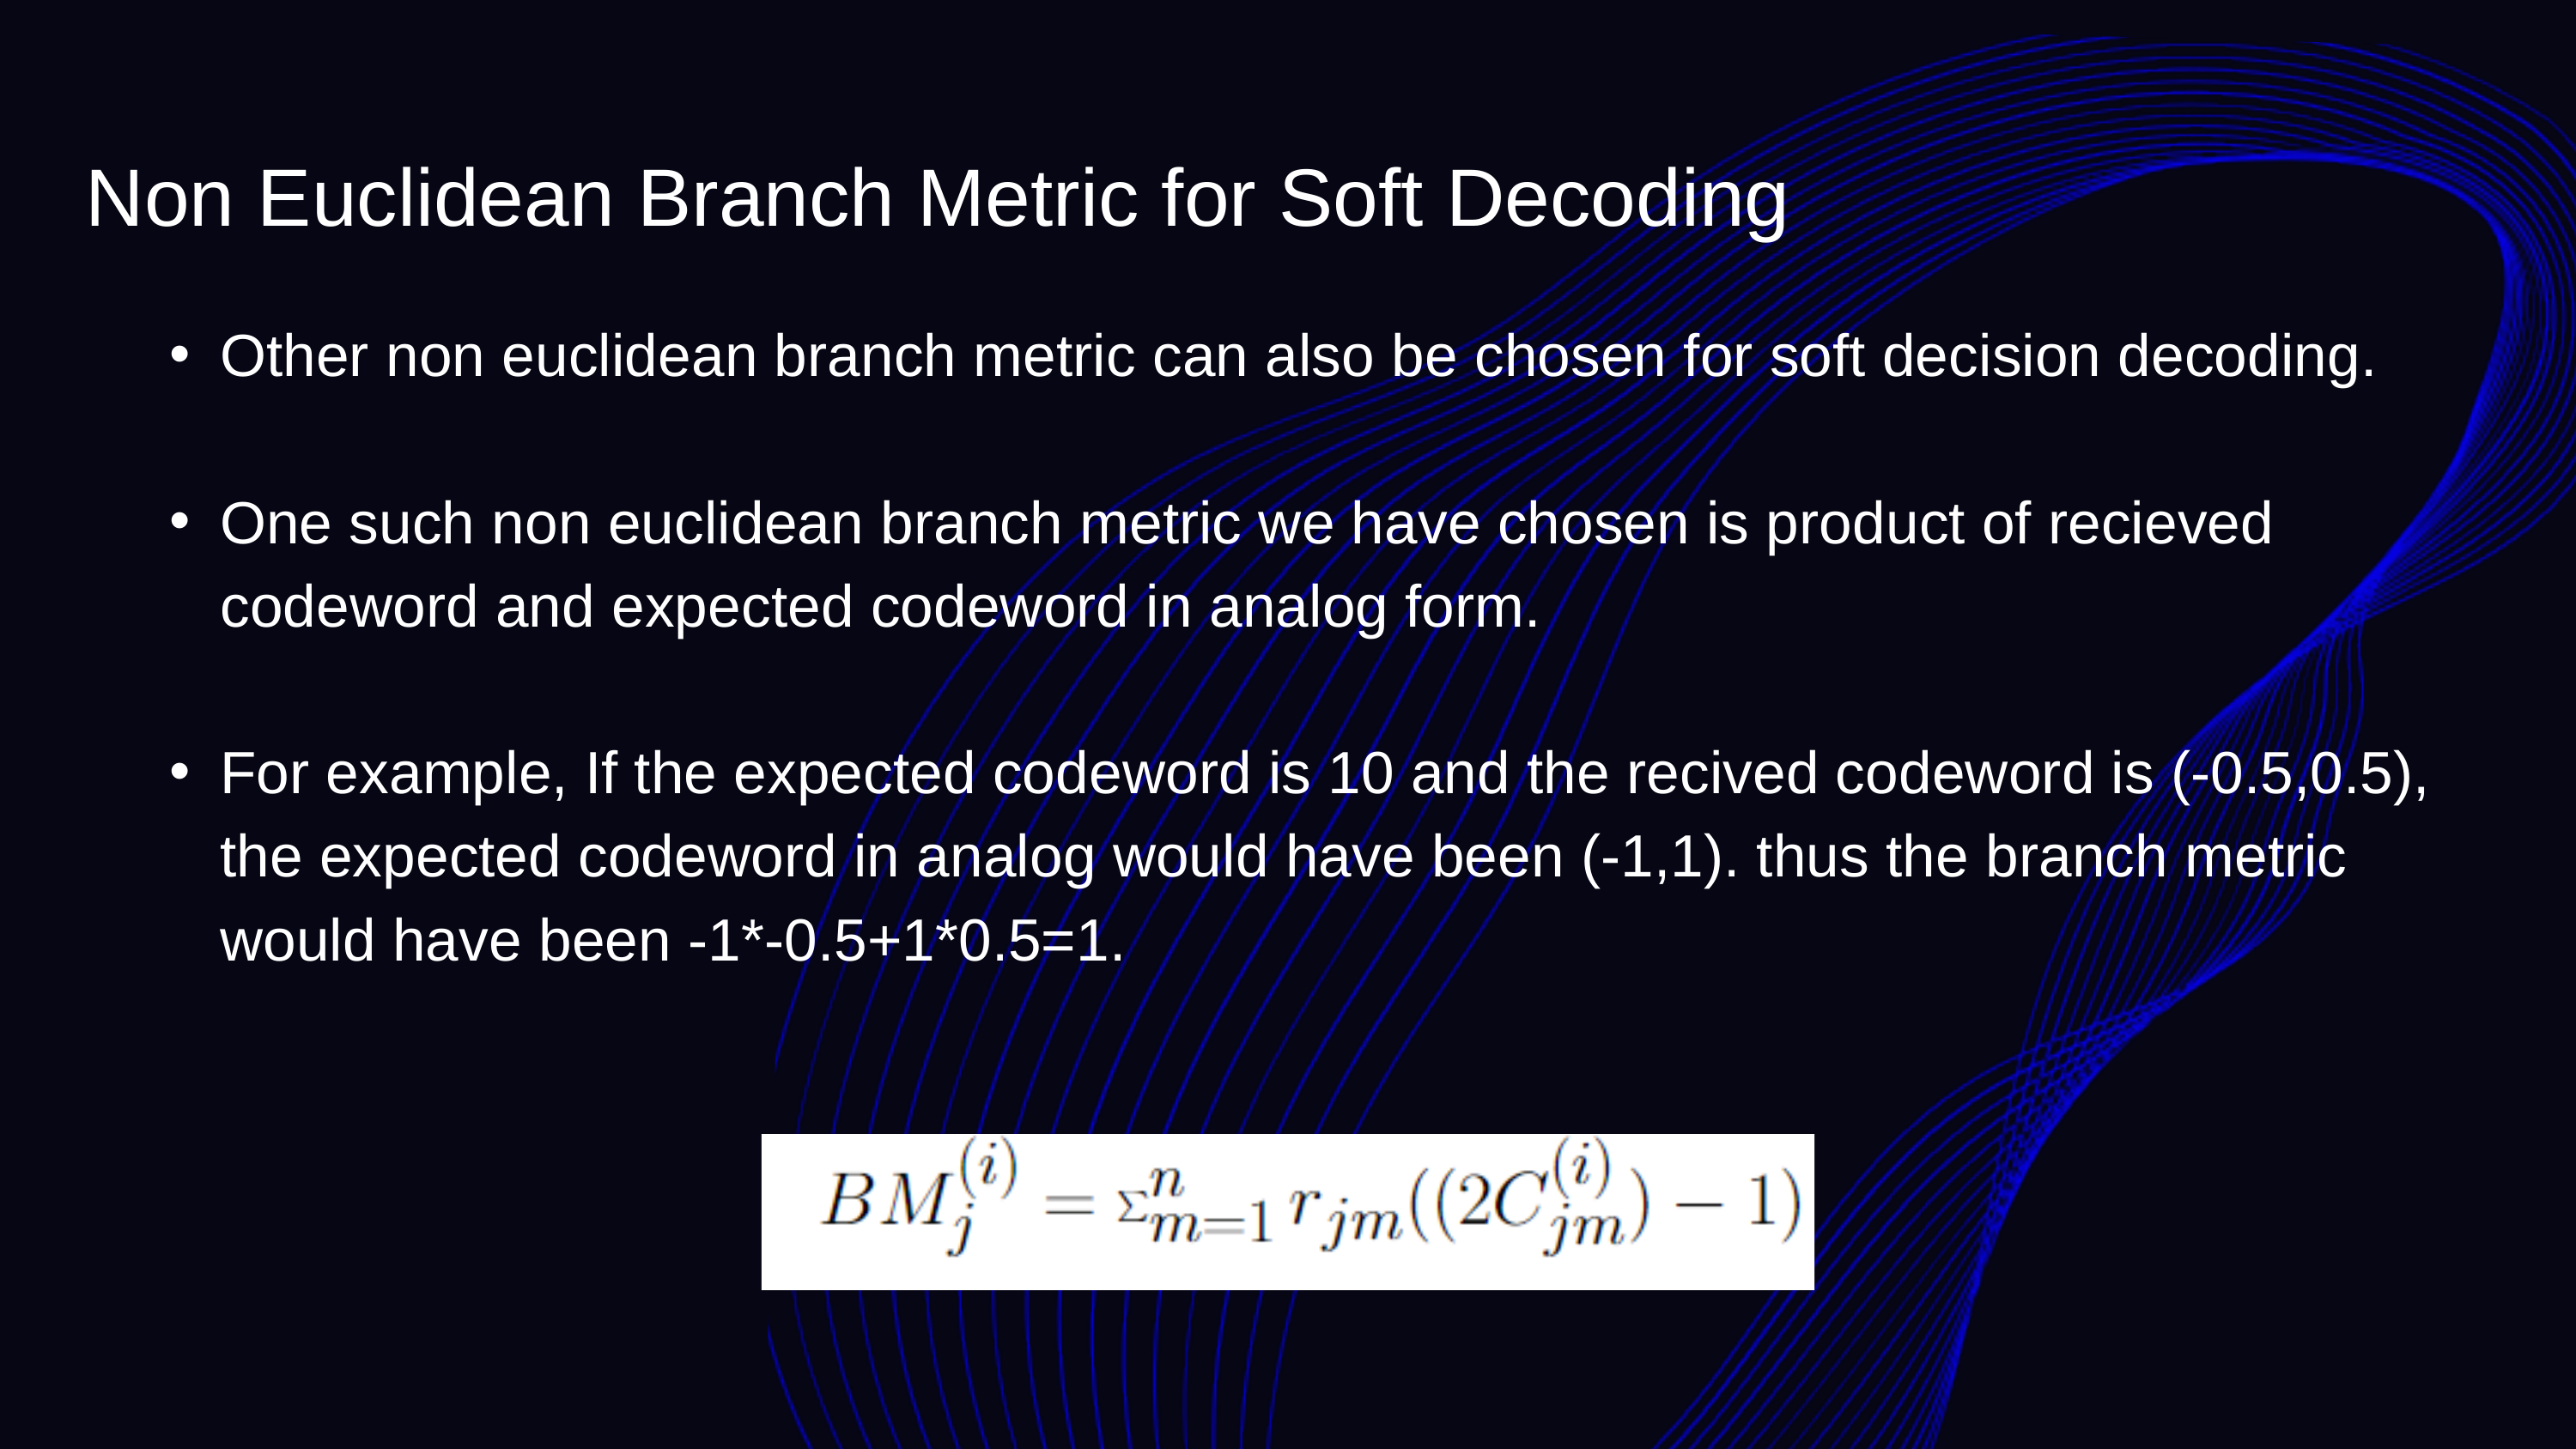

Non Euclidean Branch Metric for Soft Decoding
Other non euclidean branch metric can also be chosen for soft decision decoding.

One such non euclidean branch metric we have chosen is product of recieved codeword and expected codeword in analog form.

For example, If the expected codeword is 10 and the recived codeword is (-0.5,0.5), the expected codeword in analog would have been (-1,1). thus the branch metric would have been -1*-0.5+1*0.5=1.